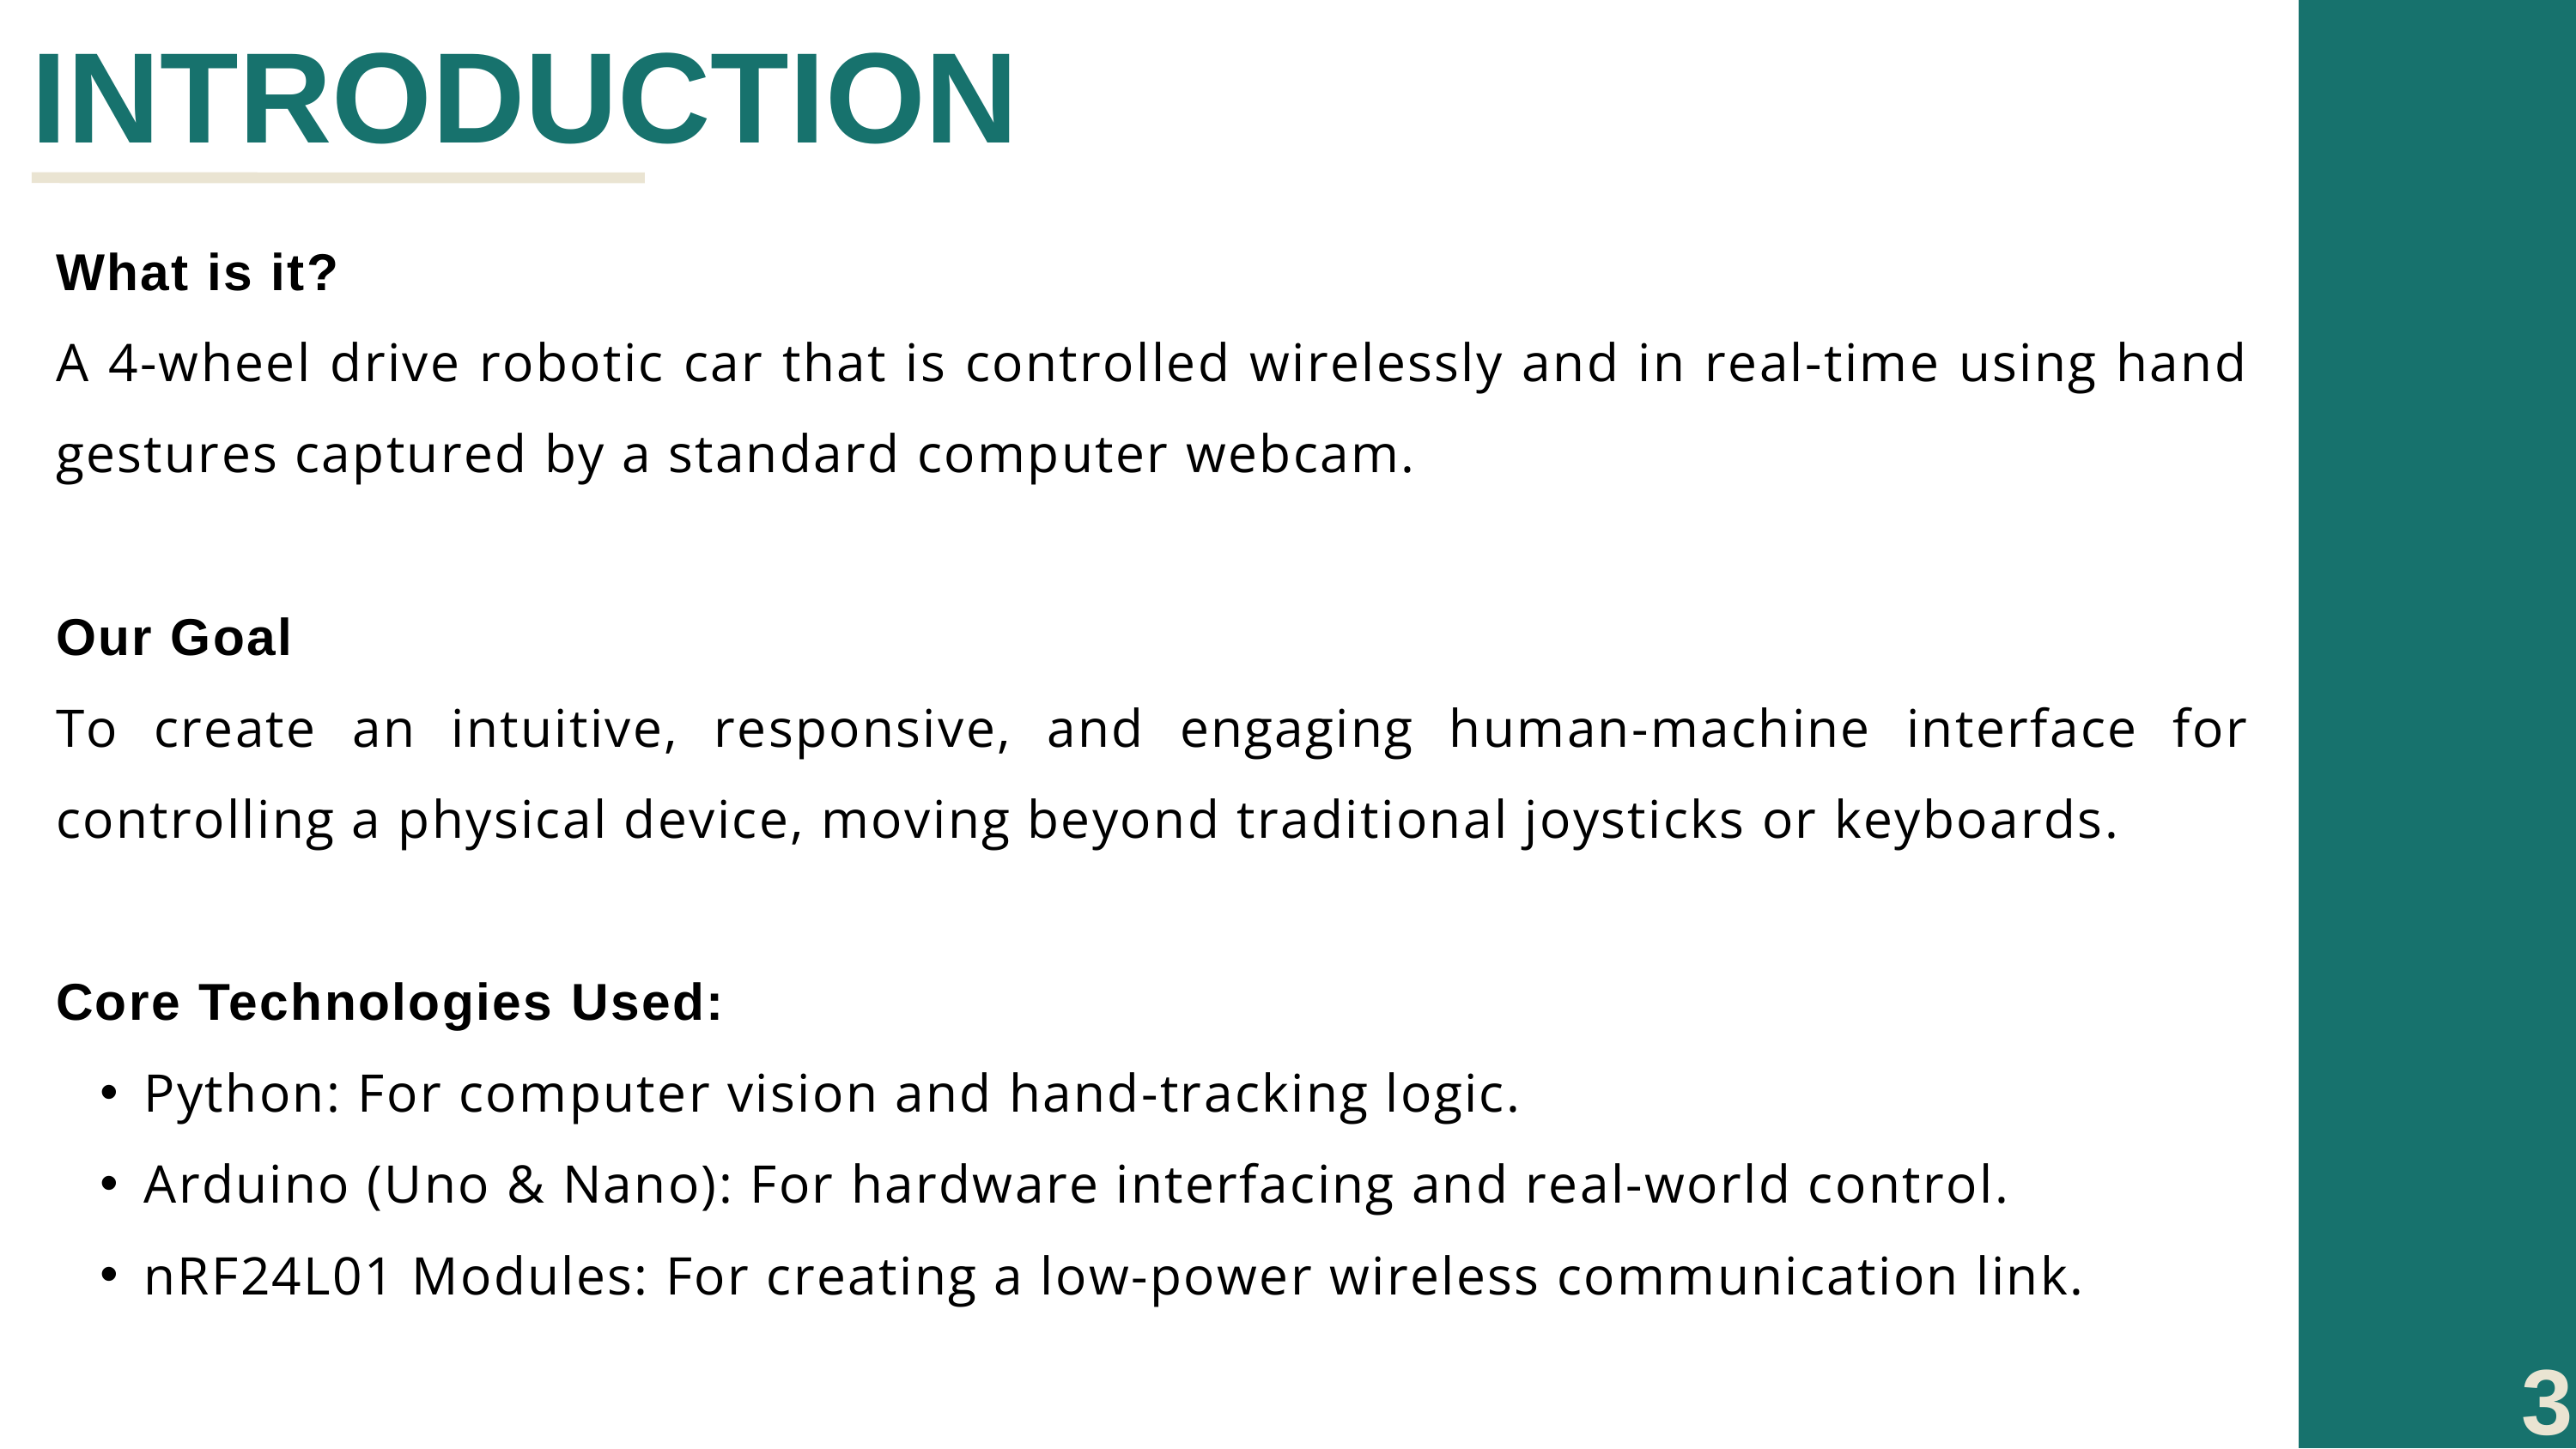

INTRODUCTION

What is it?
A 4-wheel drive robotic car that is controlled wirelessly and in real-time using hand gestures captured by a standard computer webcam.

Our Goal
To create an intuitive, responsive, and engaging human-machine interface for controlling a physical device, moving beyond traditional joysticks or keyboards.

Core Technologies Used:
Python: For computer vision and hand-tracking logic.
Arduino (Uno & Nano): For hardware interfacing and real-world control.
nRF24L01 Modules: For creating a low-power wireless communication link.

3